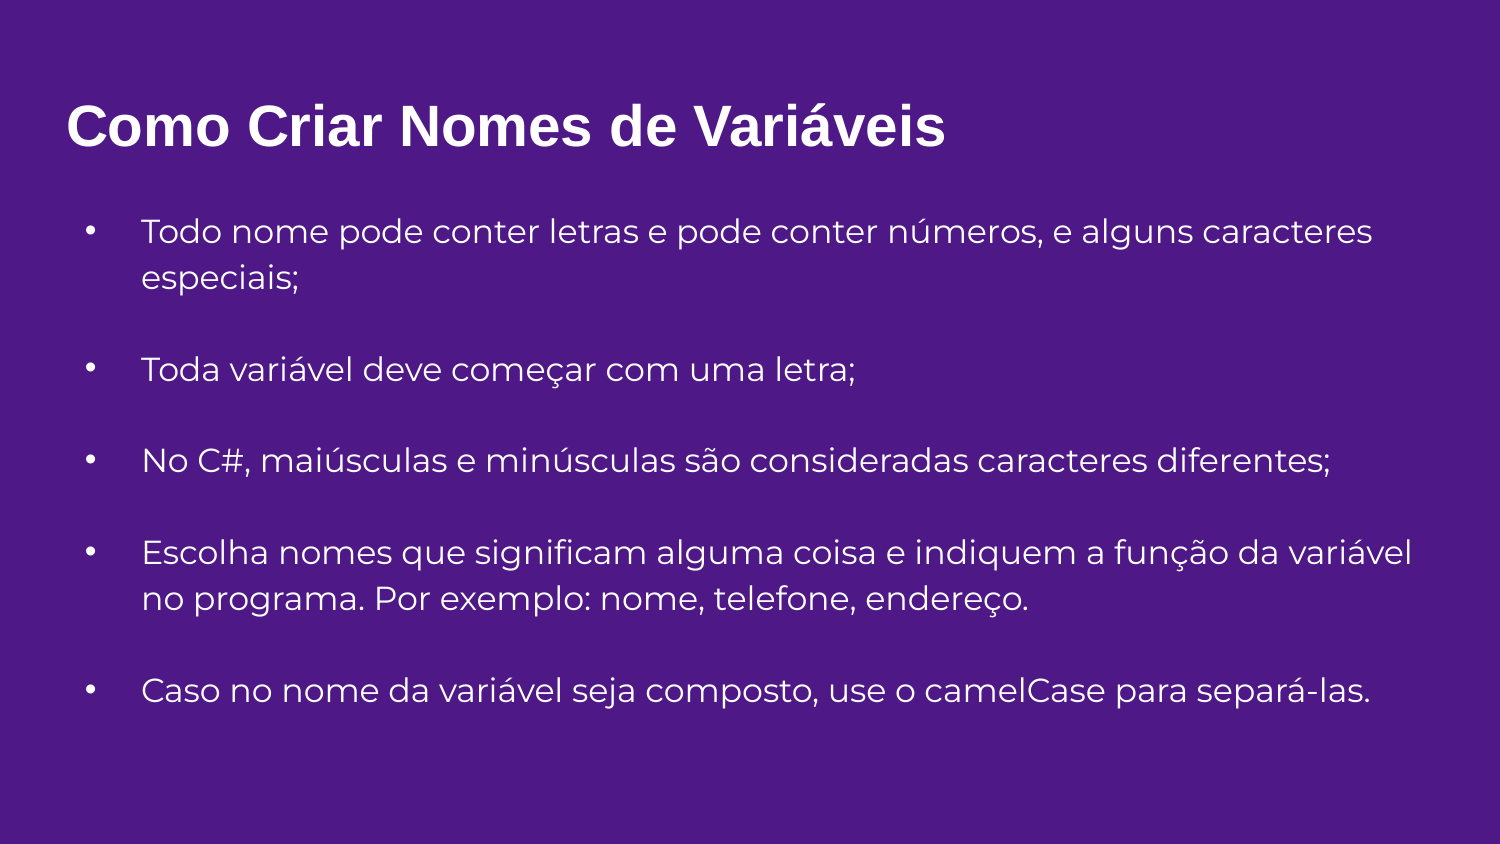

# Como Criar Nomes de Variáveis
Todo nome pode conter letras e pode conter números, e alguns caracteres especiais;

Toda variável deve começar com uma letra;

No C#, maiúsculas e minúsculas são consideradas caracteres diferentes;

Escolha nomes que significam alguma coisa e indiquem a função da variável no programa. Por exemplo: nome, telefone, endereço.

Caso no nome da variável seja composto, use o camelCase para separá-las.